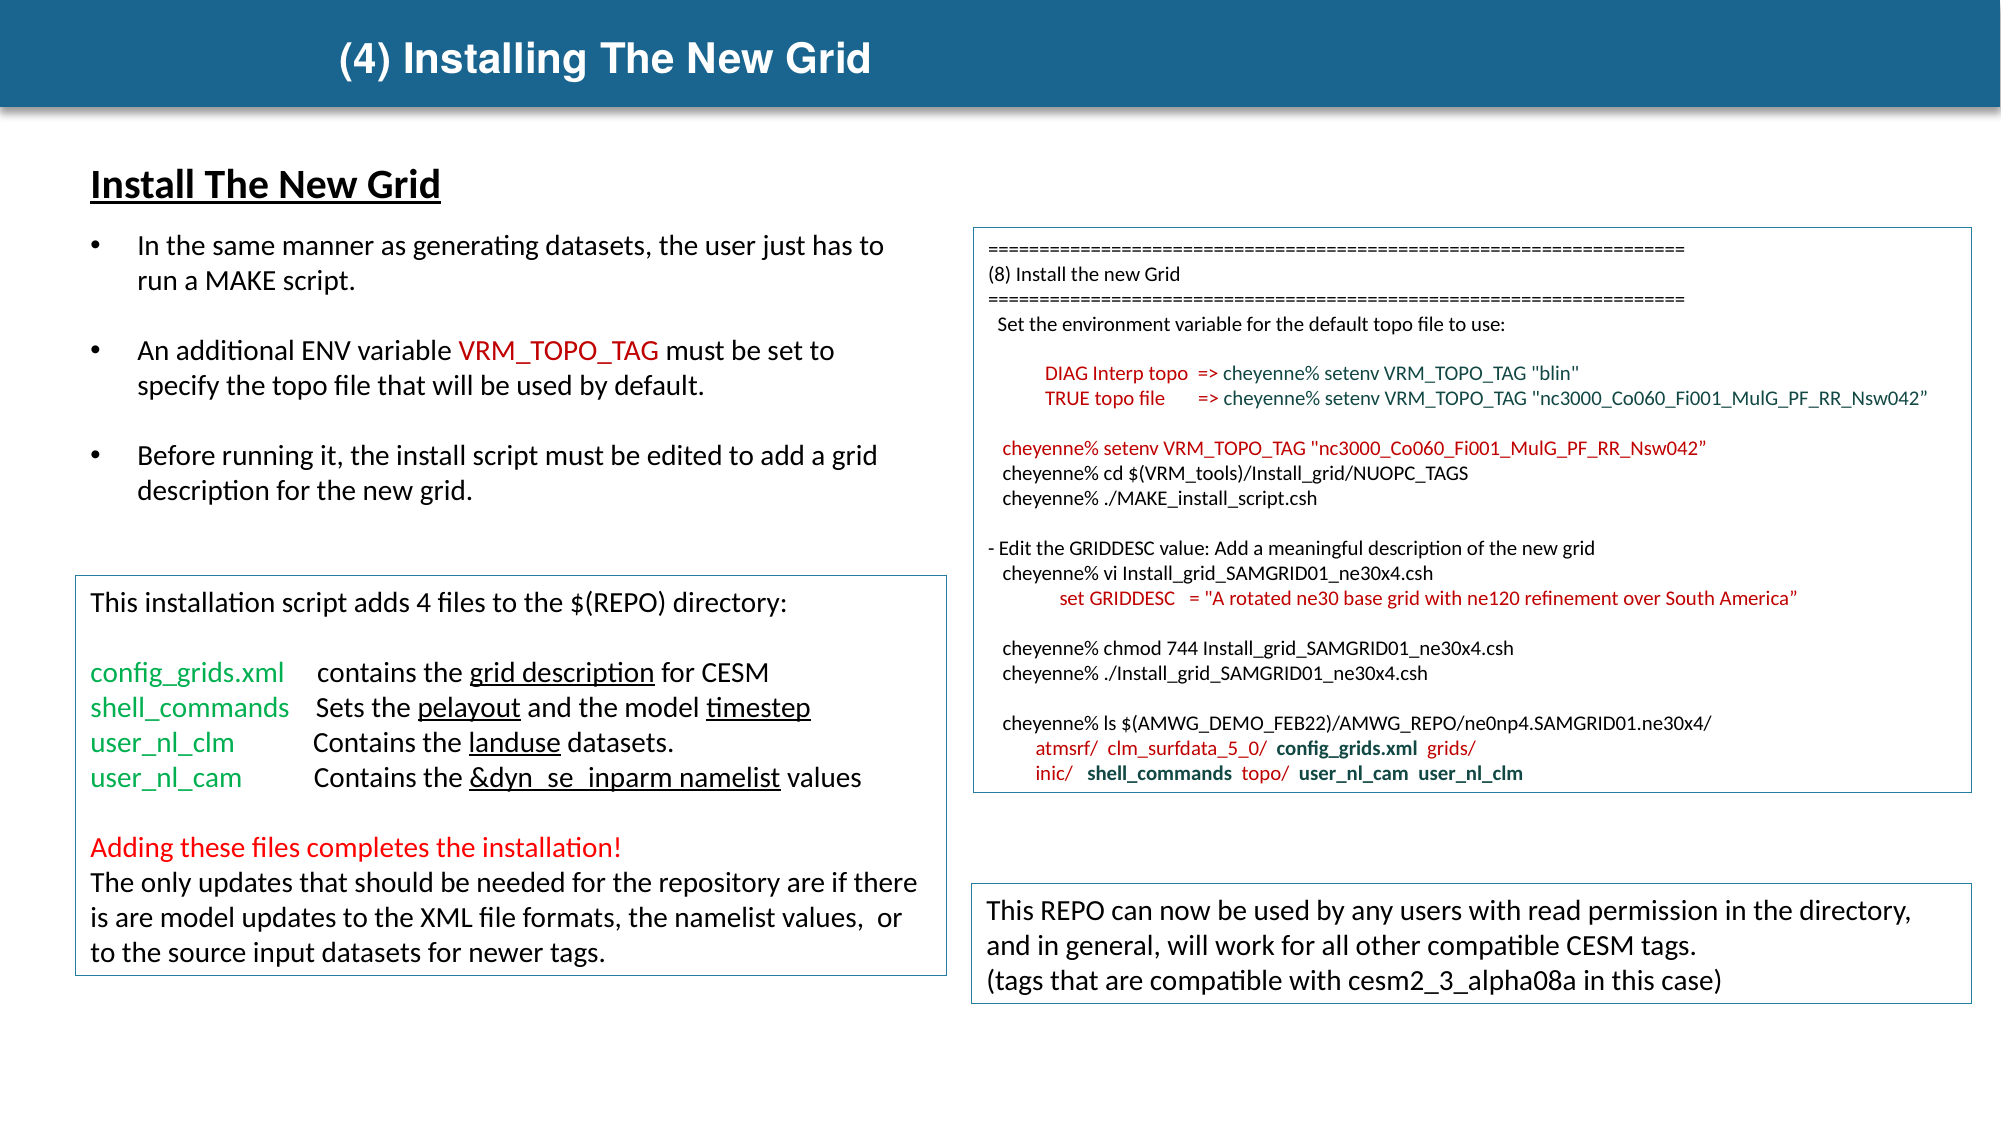

# (4) Installing The New Grid
Install The New Grid
In the same manner as generating datasets, the user just has to run a MAKE script.

An additional ENV variable VRM_TOPO_TAG must be set to specify the topo file that will be used by default.

Before running it, the install script must be edited to add a grid description for the new grid.
====================================================================
(8) Install the new Grid
====================================================================
  Set the environment variable for the default topo file to use:

            DIAG Interp topo  => cheyenne% setenv VRM_TOPO_TAG "blin"
            TRUE topo file       => cheyenne% setenv VRM_TOPO_TAG "nc3000_Co060_Fi001_MulG_PF_RR_Nsw042”

   cheyenne% setenv VRM_TOPO_TAG "nc3000_Co060_Fi001_MulG_PF_RR_Nsw042”
   cheyenne% cd $(VRM_tools)/Install_grid/NUOPC_TAGS
   cheyenne% ./MAKE_install_script.csh

- Edit the GRIDDESC value: Add a meaningful description of the new grid
   cheyenne% vi Install_grid_SAMGRID01_ne30x4.csh
               set GRIDDESC   = "A rotated ne30 base grid with ne120 refinement over South America”

   cheyenne% chmod 744 Install_grid_SAMGRID01_ne30x4.csh
   cheyenne% ./Install_grid_SAMGRID01_ne30x4.csh

   cheyenne% ls $(AMWG_DEMO_FEB22)/AMWG_REPO/ne0np4.SAMGRID01.ne30x4/
          atmsrf/  clm_surfdata_5_0/  config_grids.xml  grids/
          inic/   shell_commands  topo/  user_nl_cam  user_nl_clm
This installation script adds 4 files to the $(REPO) directory:

config_grids.xml     contains the grid description for CESM
shell_commands    Sets the pelayout and the model timestep
user_nl_clm            Contains the landuse datasets.
user_nl_cam           Contains the &dyn_se_inparm namelist values

Adding these files completes the installation!
The only updates that should be needed for the repository are if there is are model updates to the XML file formats, the namelist values,  or to the source input datasets for newer tags.
This REPO can now be used by any users with read permission in the directory, and in general, will work for all other compatible CESM tags.
(tags that are compatible with cesm2_3_alpha08a in this case)